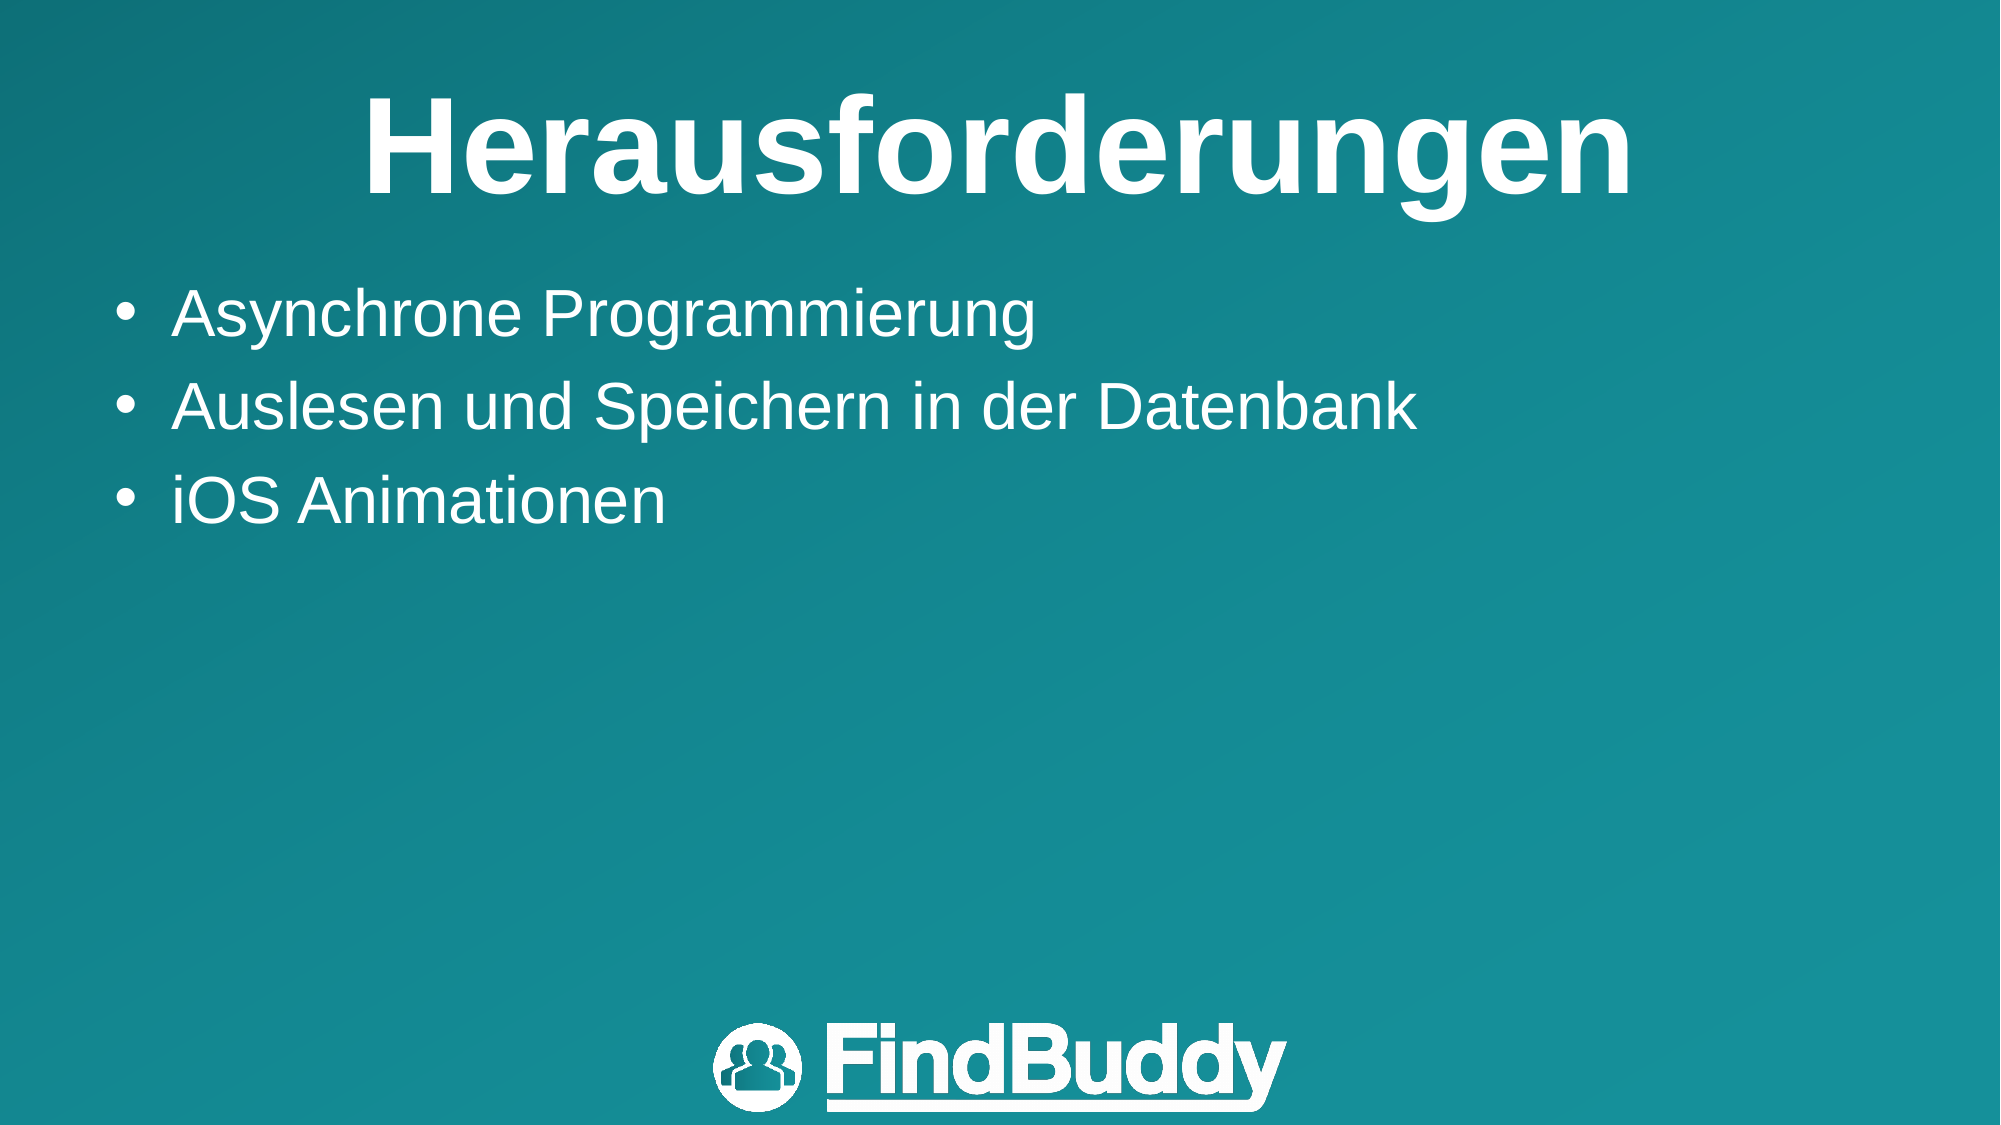

# Herausforderungen
Asynchrone Programmierung
Auslesen und Speichern in der Datenbank
iOS Animationen